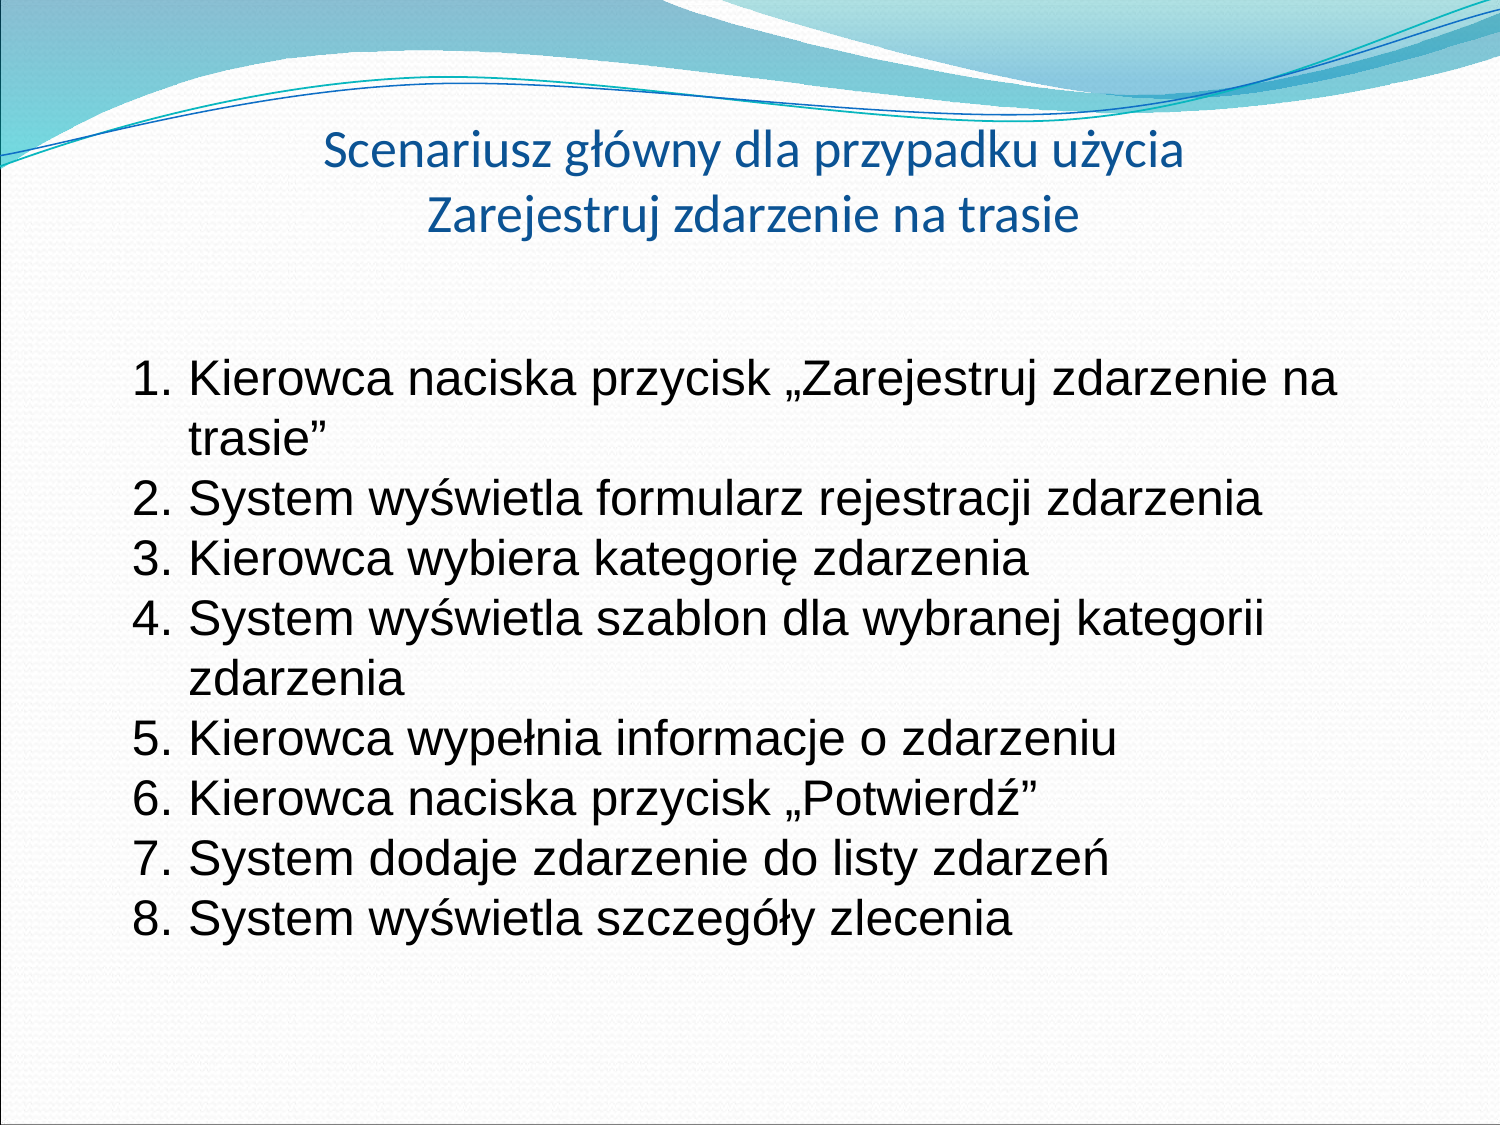

# Scenariusz główny dla przypadku użycia Zarejestruj zdarzenie na trasie
Kierowca naciska przycisk „Zarejestruj zdarzenie na trasie”
System wyświetla formularz rejestracji zdarzenia
Kierowca wybiera kategorię zdarzenia
System wyświetla szablon dla wybranej kategorii zdarzenia
Kierowca wypełnia informacje o zdarzeniu
Kierowca naciska przycisk „Potwierdź”
System dodaje zdarzenie do listy zdarzeń
System wyświetla szczegóły zlecenia